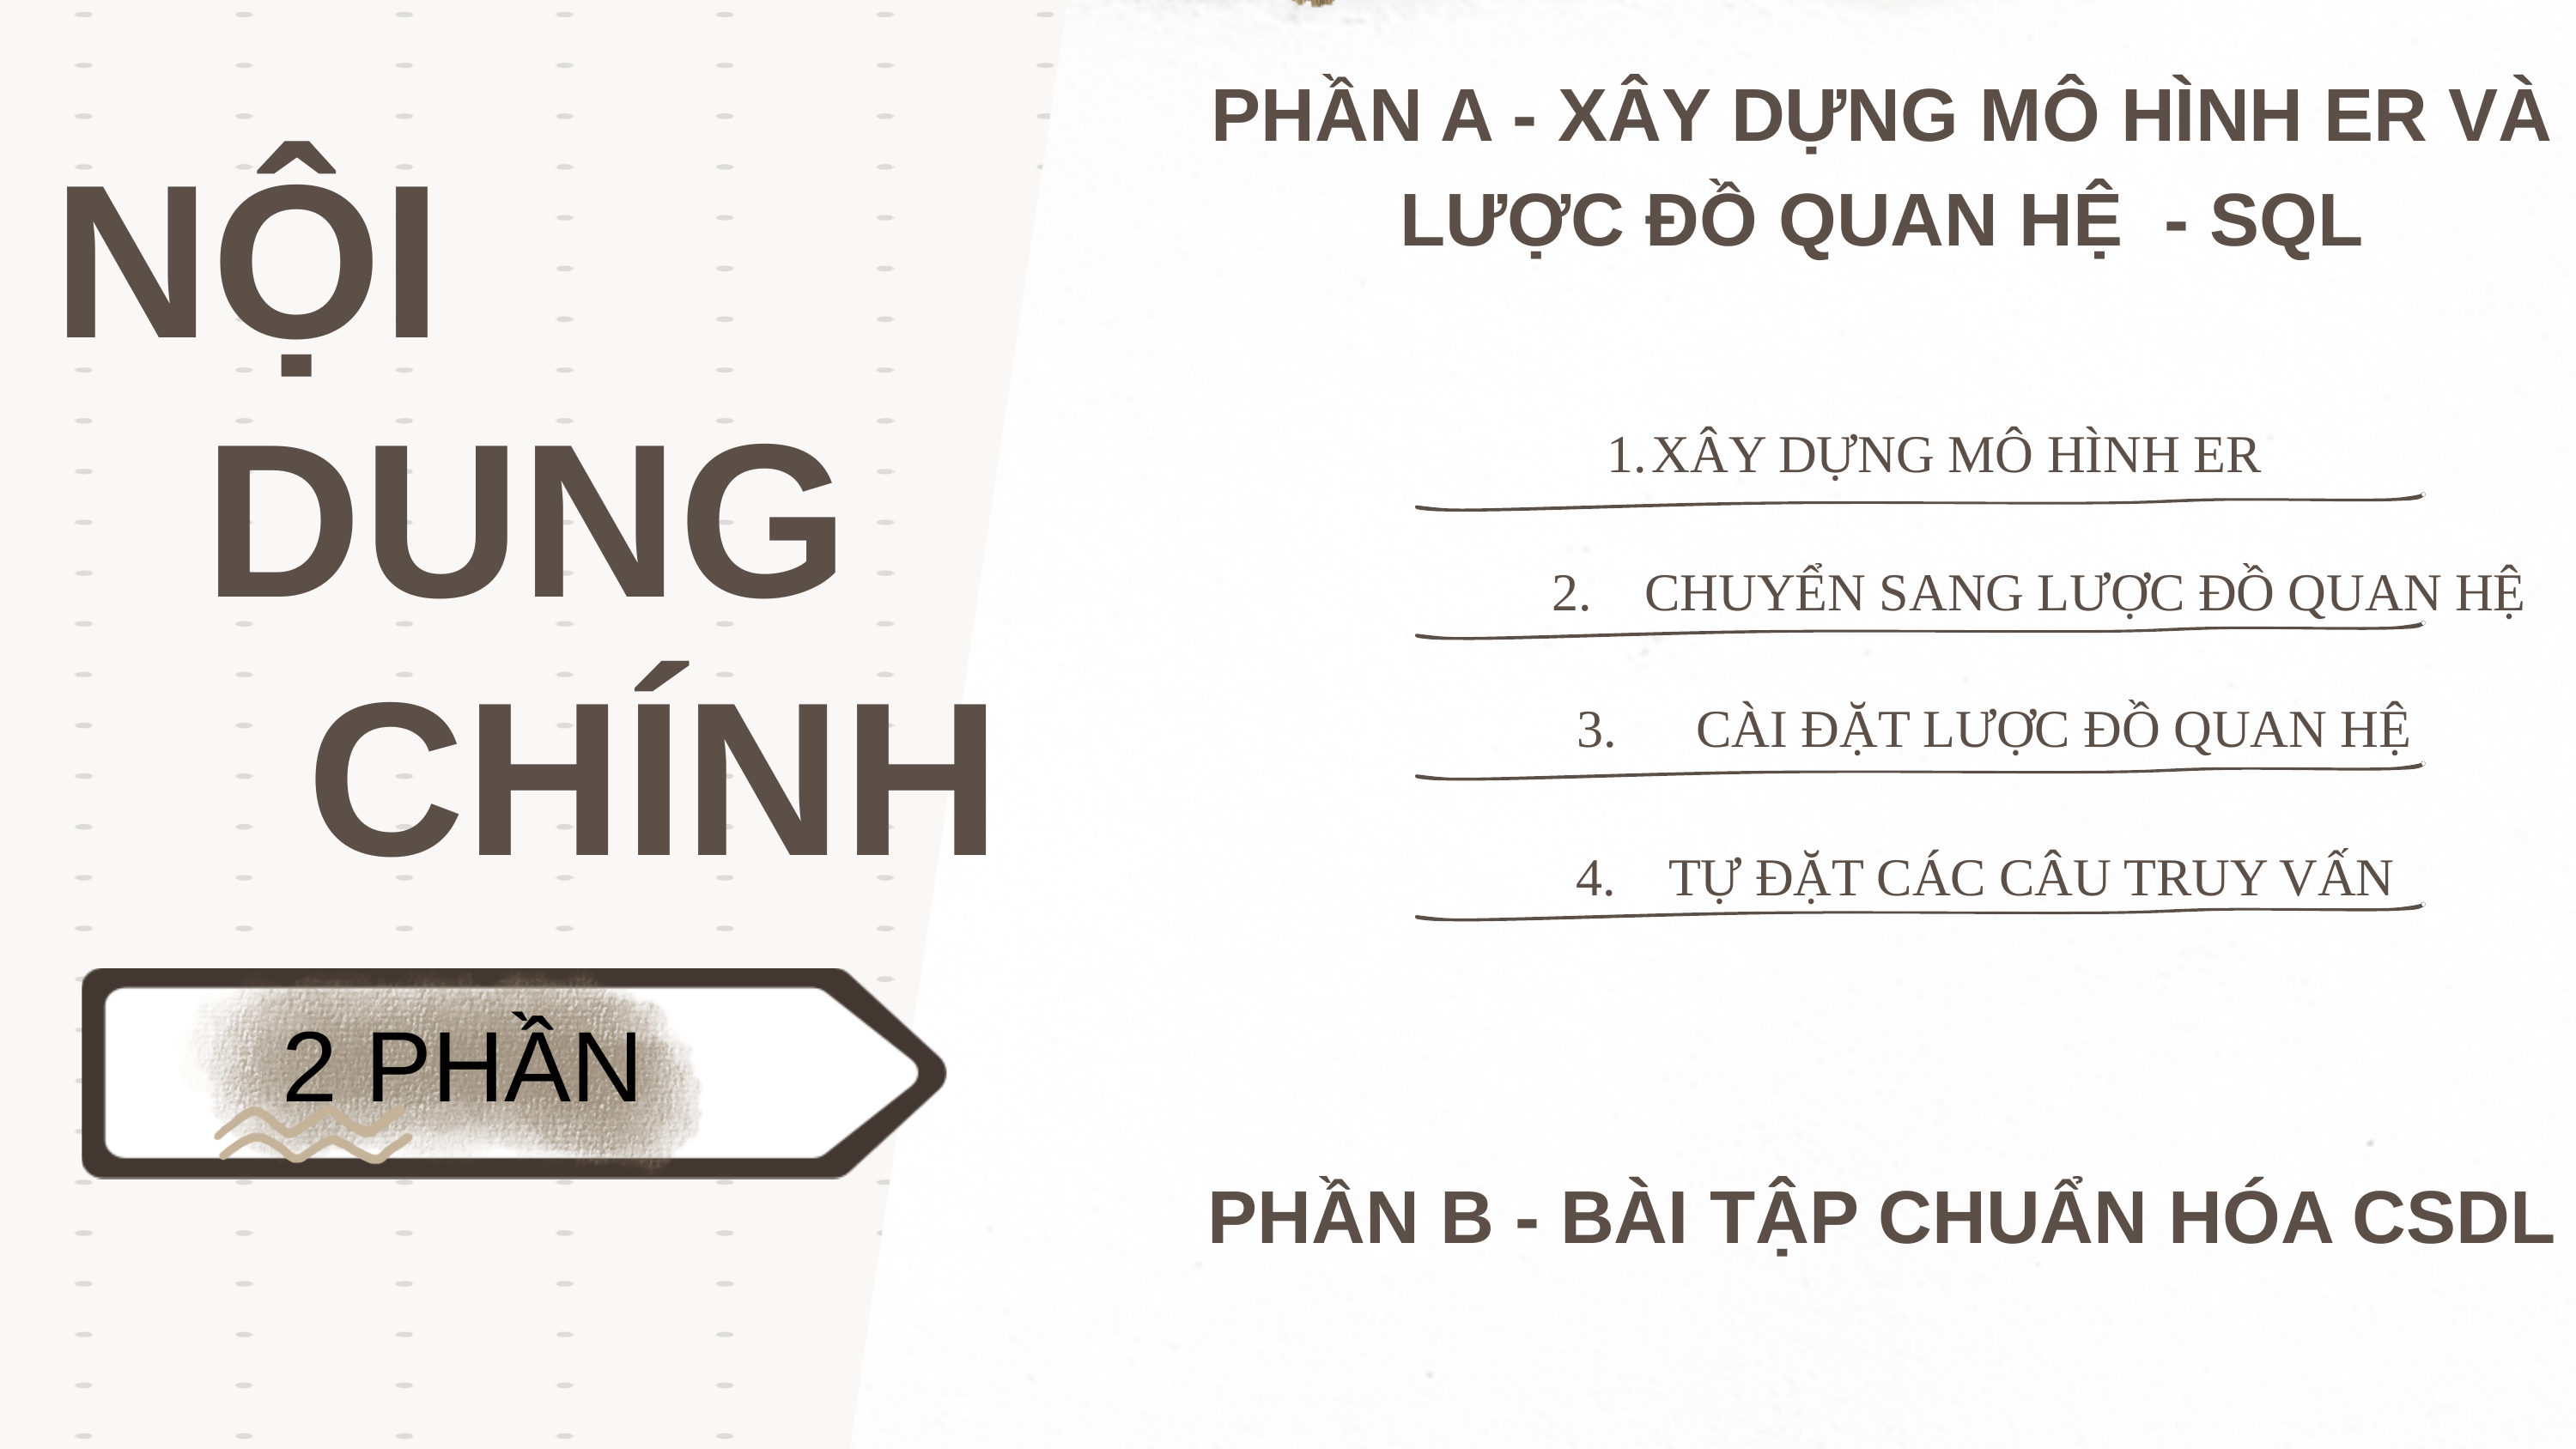

PHẦN A - XÂY DỰNG MÔ HÌNH ER VÀ LƯỢC ĐỒ QUAN HỆ  - SQL
NỘI
DUNG
CHÍNH
XÂY DỰNG MÔ HÌNH ER

         2.    CHUYỂN SANG LƯỢC ĐỒ QUAN HỆ

  3.      CÀI ĐẶT LƯỢC ĐỒ QUAN HỆ

4.    TỰ ĐẶT CÁC CÂU TRUY VẤN

2 PHẦN

PHẦN B - BÀI TẬP CHUẨN HÓA CSDL